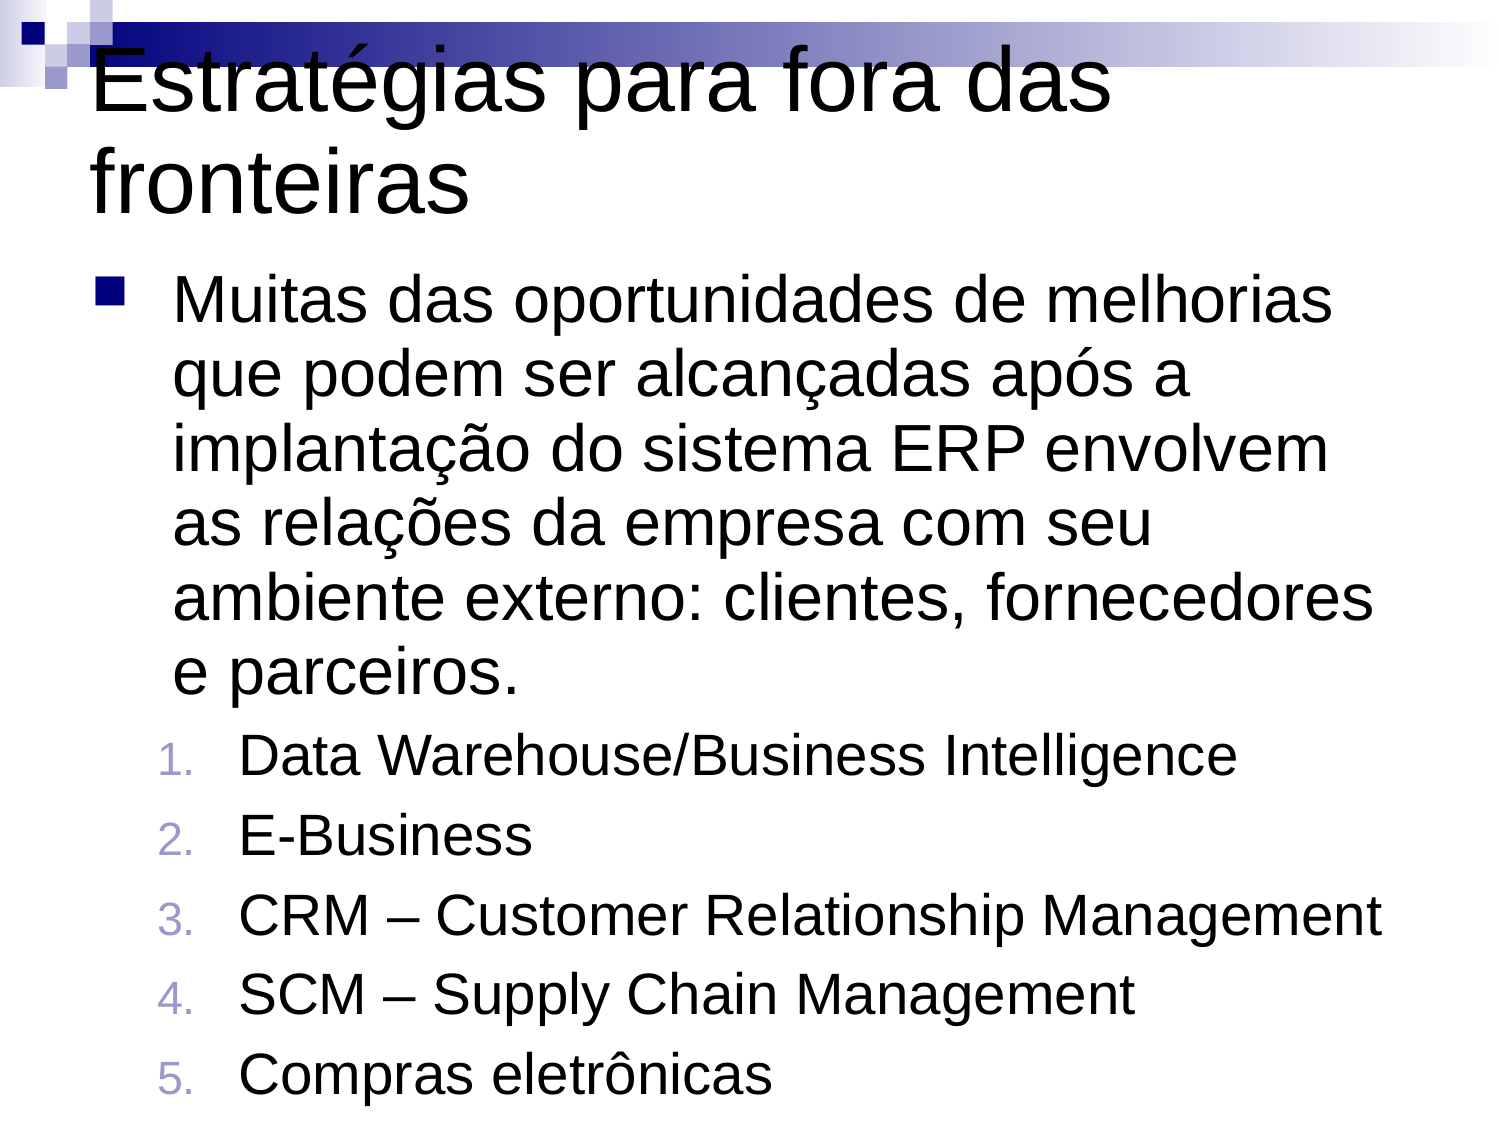

# Estratégias para fora das fronteiras
Muitas das oportunidades de melhorias que podem ser alcançadas após a implantação do sistema ERP envolvem as relações da empresa com seu ambiente externo: clientes, fornecedores e parceiros.
Data Warehouse/Business Intelligence
E-Business
CRM – Customer Relationship Management
SCM – Supply Chain Management
Compras eletrônicas